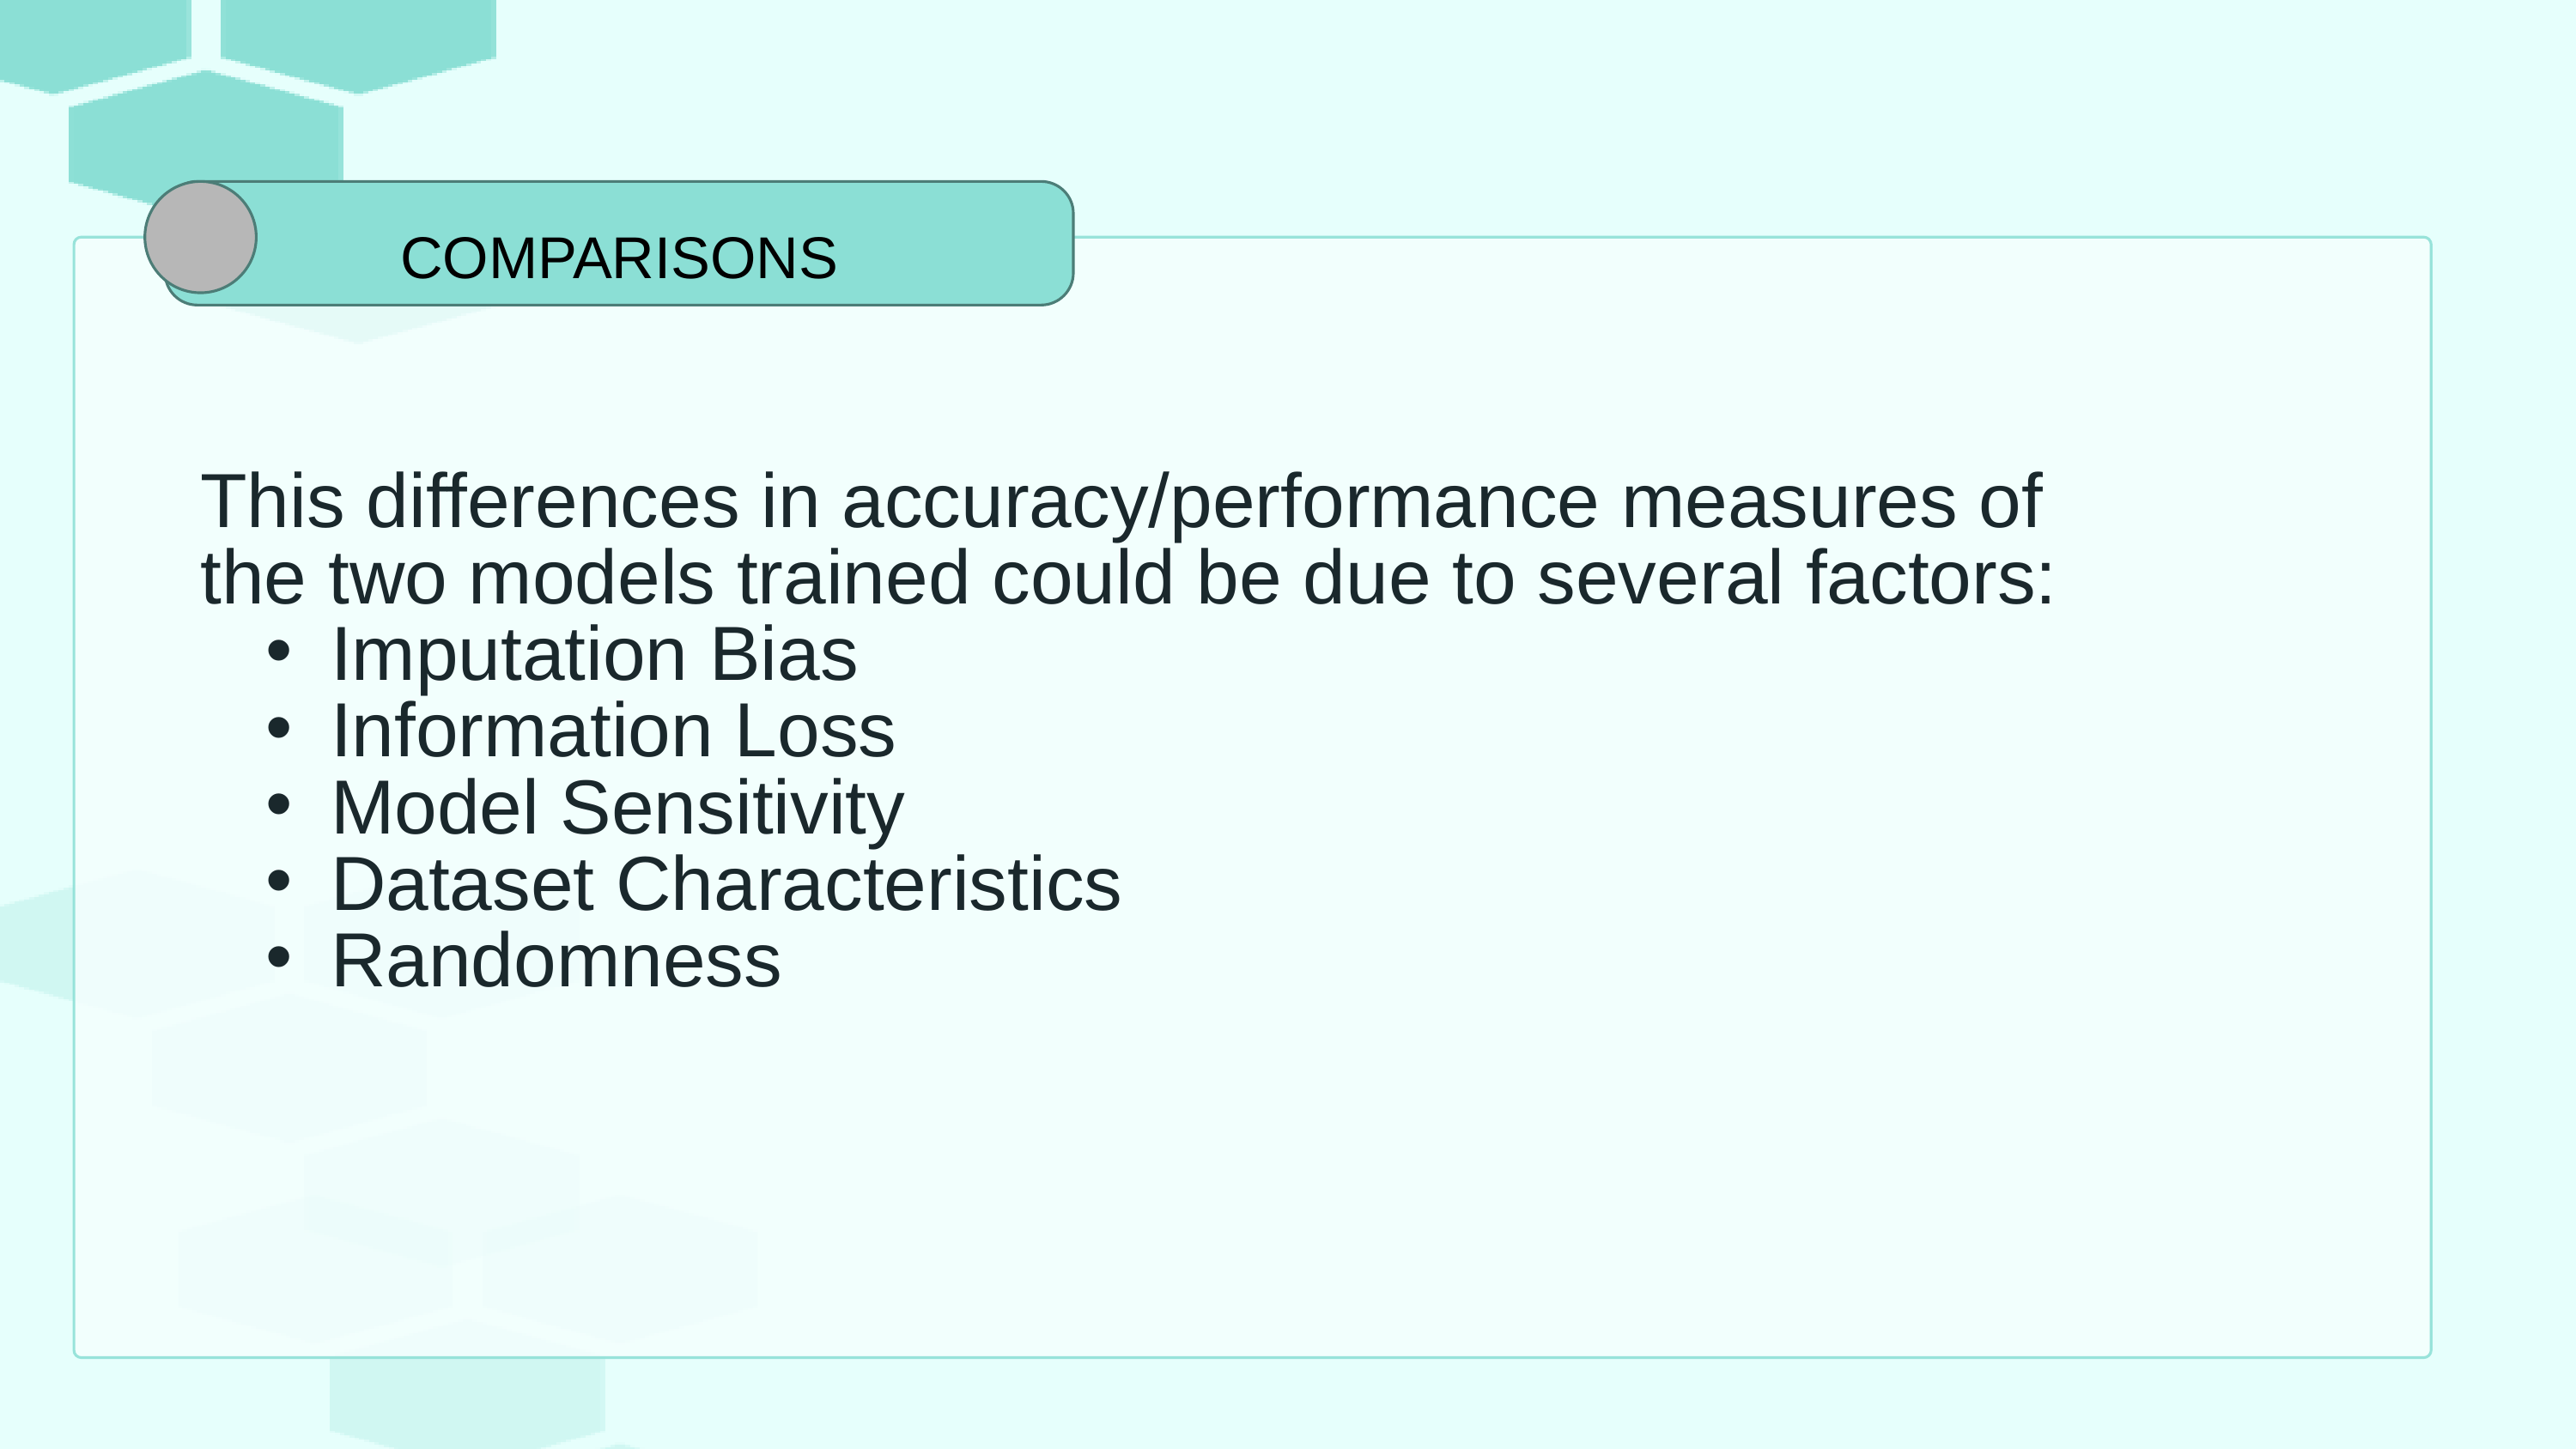

COMPARISONS

This differences in accuracy/performance measures of the two models trained could be due to several factors:
Imputation Bias
Information Loss
Model Sensitivity
Dataset Characteristics
Randomness